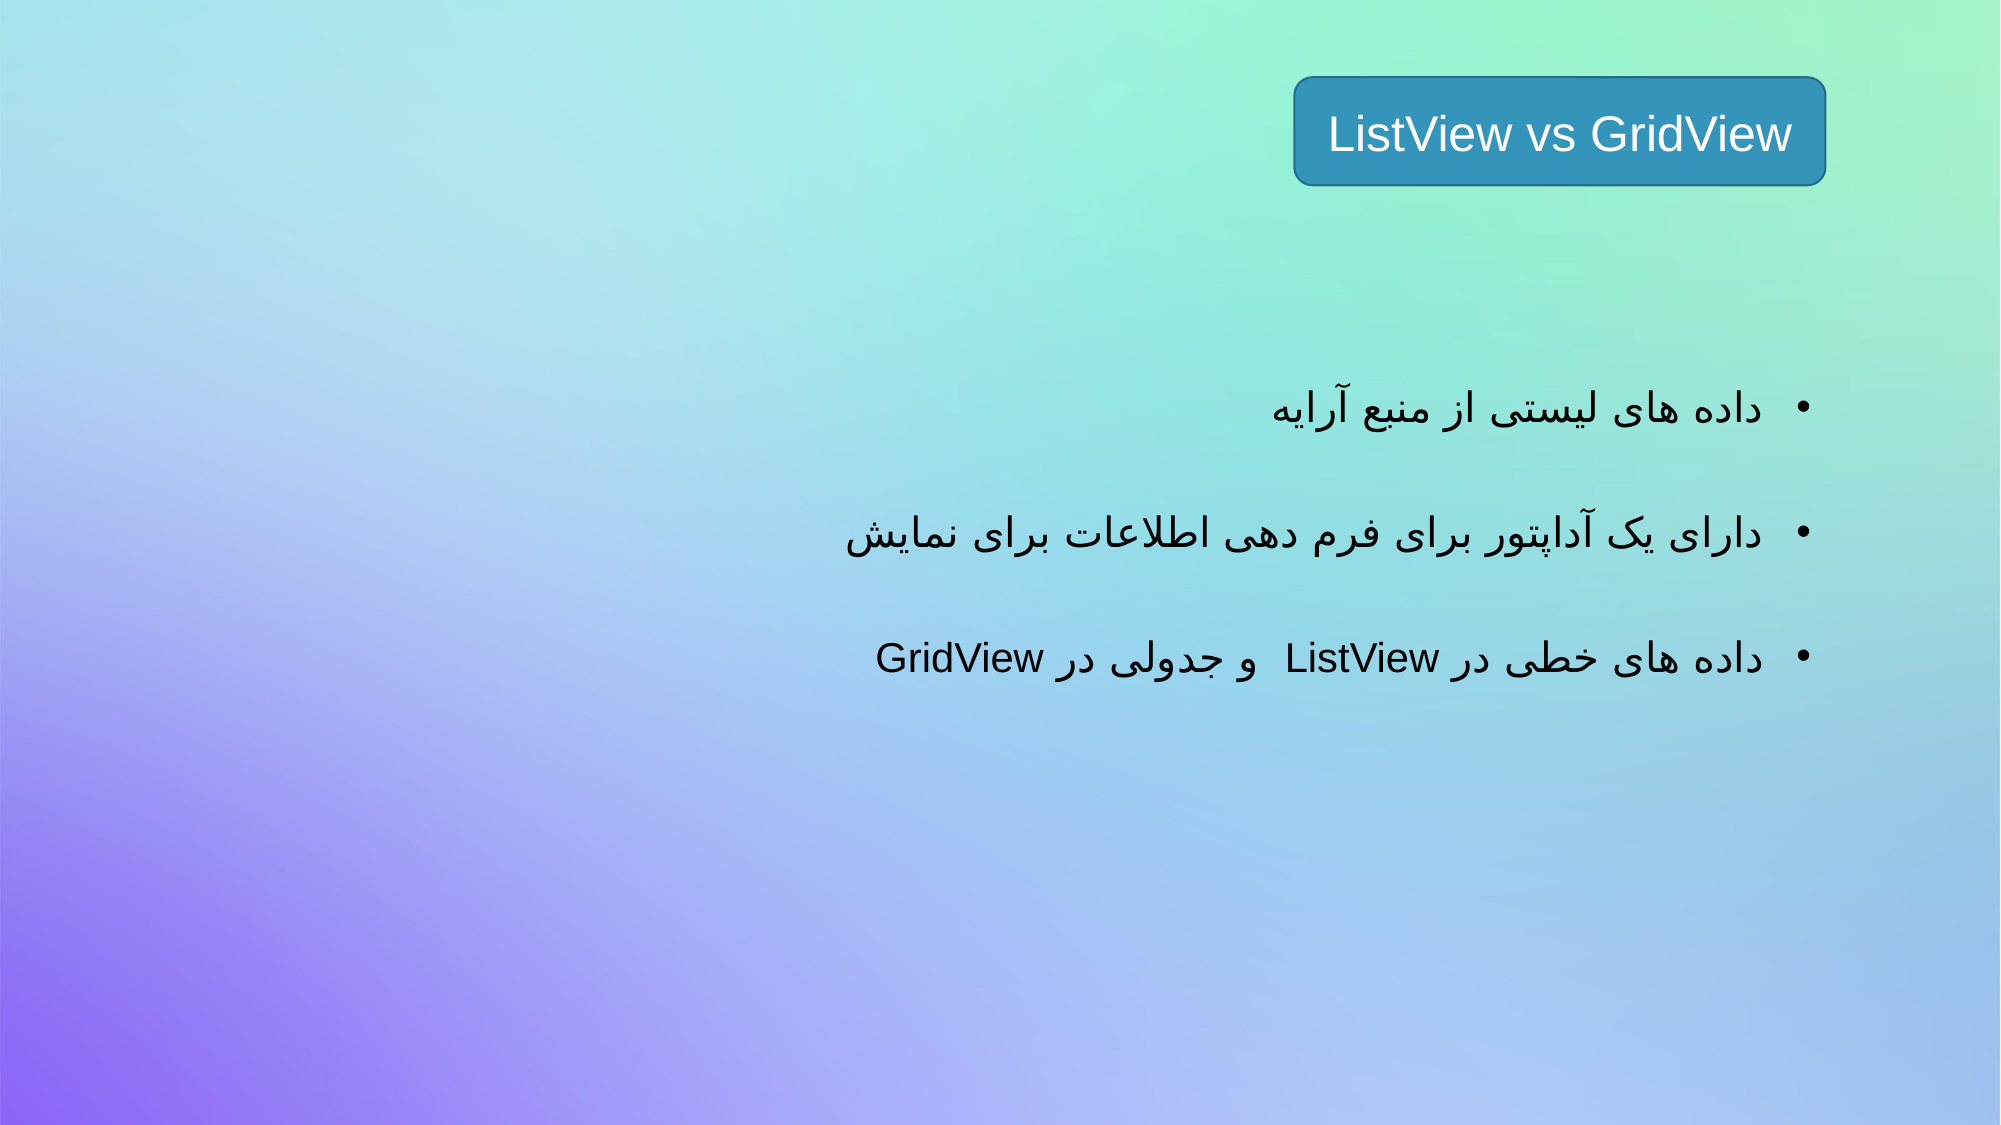

ListView vs GridView
داده های لیستی از منبع آرایه
دارای یک آداپتور برای فرم دهی اطلاعات برای نمایش
داده های خطی در ListView  و جدولی در GridView